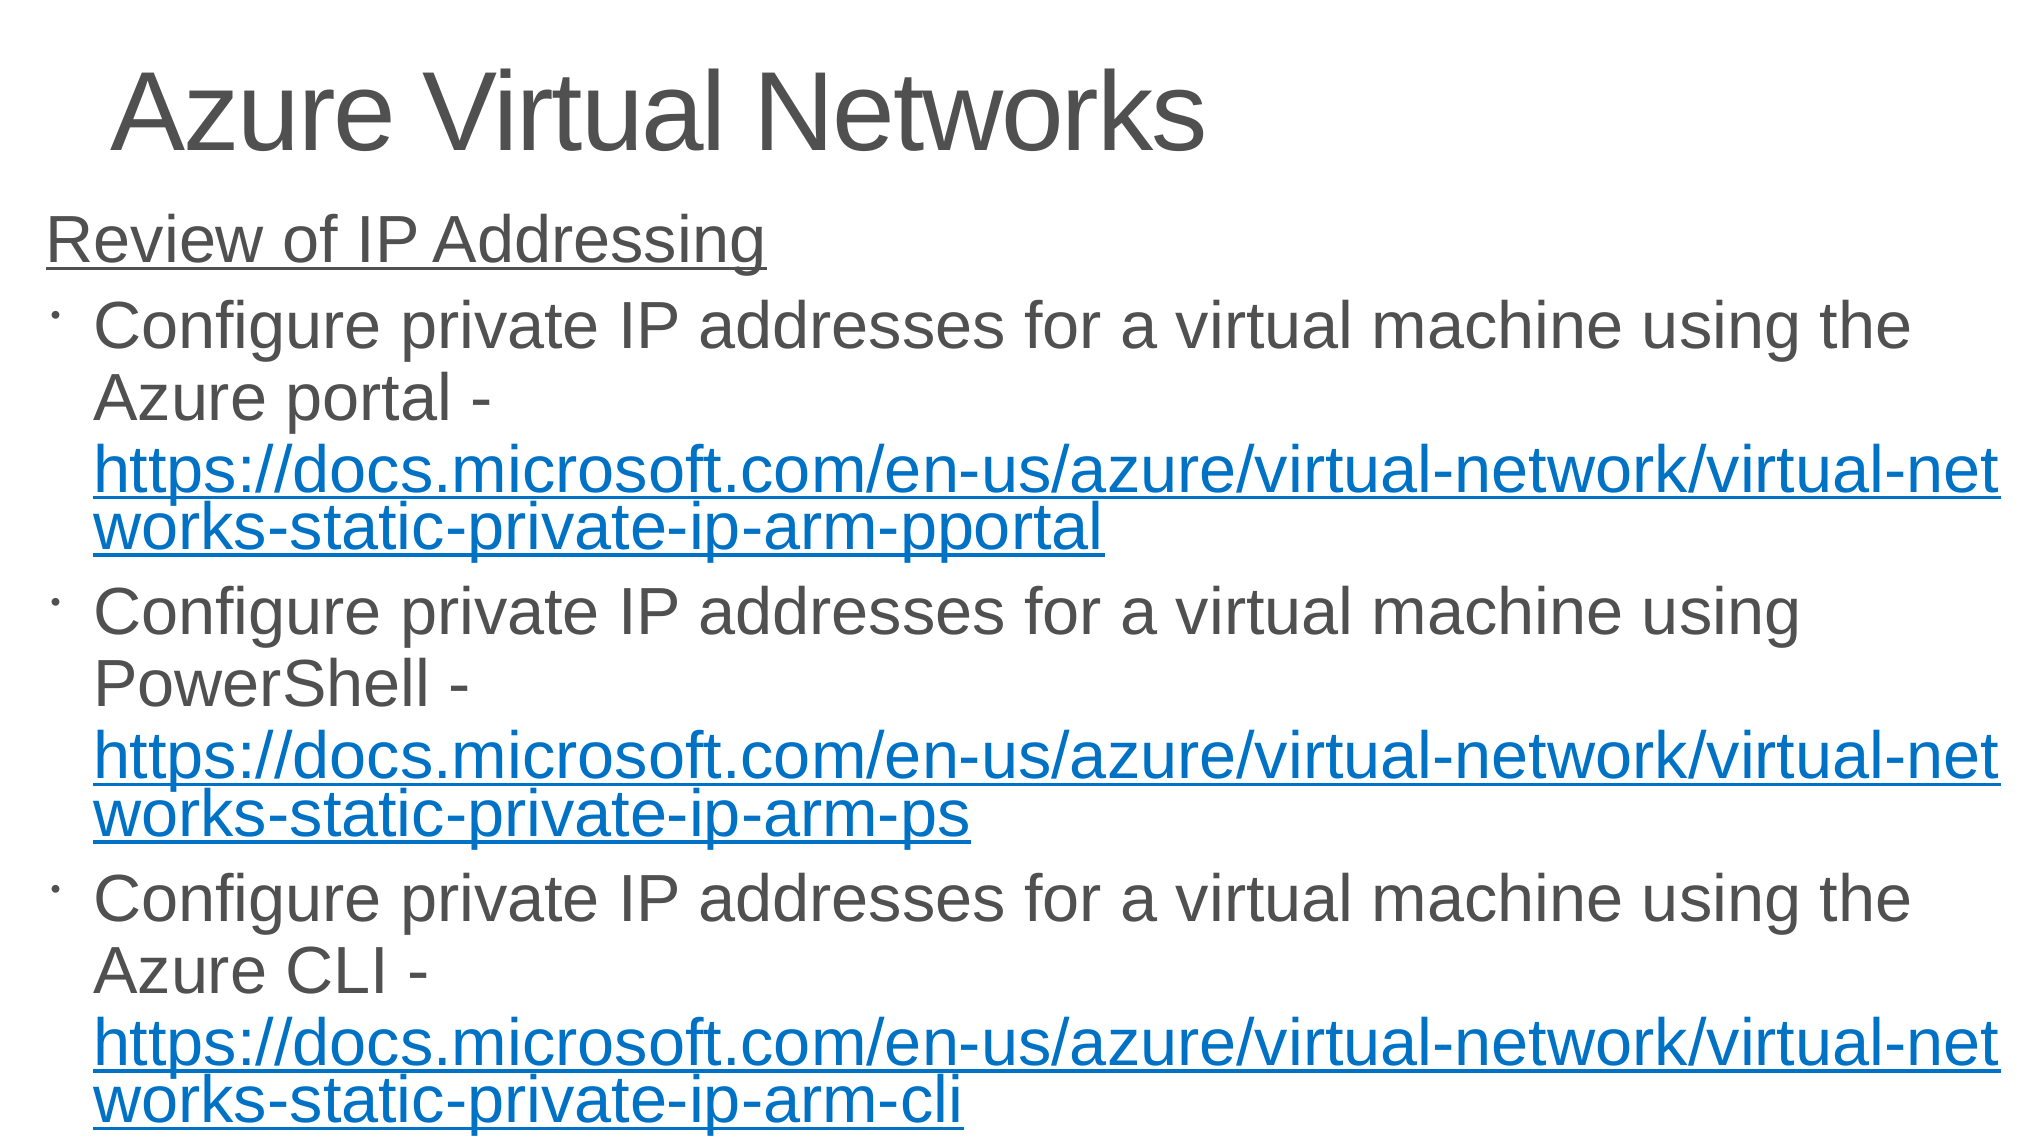

# Azure Virtual Networks
Review of IP Addressing
Configure private IP addresses for a virtual machine using the Azure portal - https://docs.microsoft.com/en-us/azure/virtual-network/virtual-networks-static-private-ip-arm-pportal
Configure private IP addresses for a virtual machine using PowerShell - https://docs.microsoft.com/en-us/azure/virtual-network/virtual-networks-static-private-ip-arm-ps
Configure private IP addresses for a virtual machine using the Azure CLI - https://docs.microsoft.com/en-us/azure/virtual-network/virtual-networks-static-private-ip-arm-cli